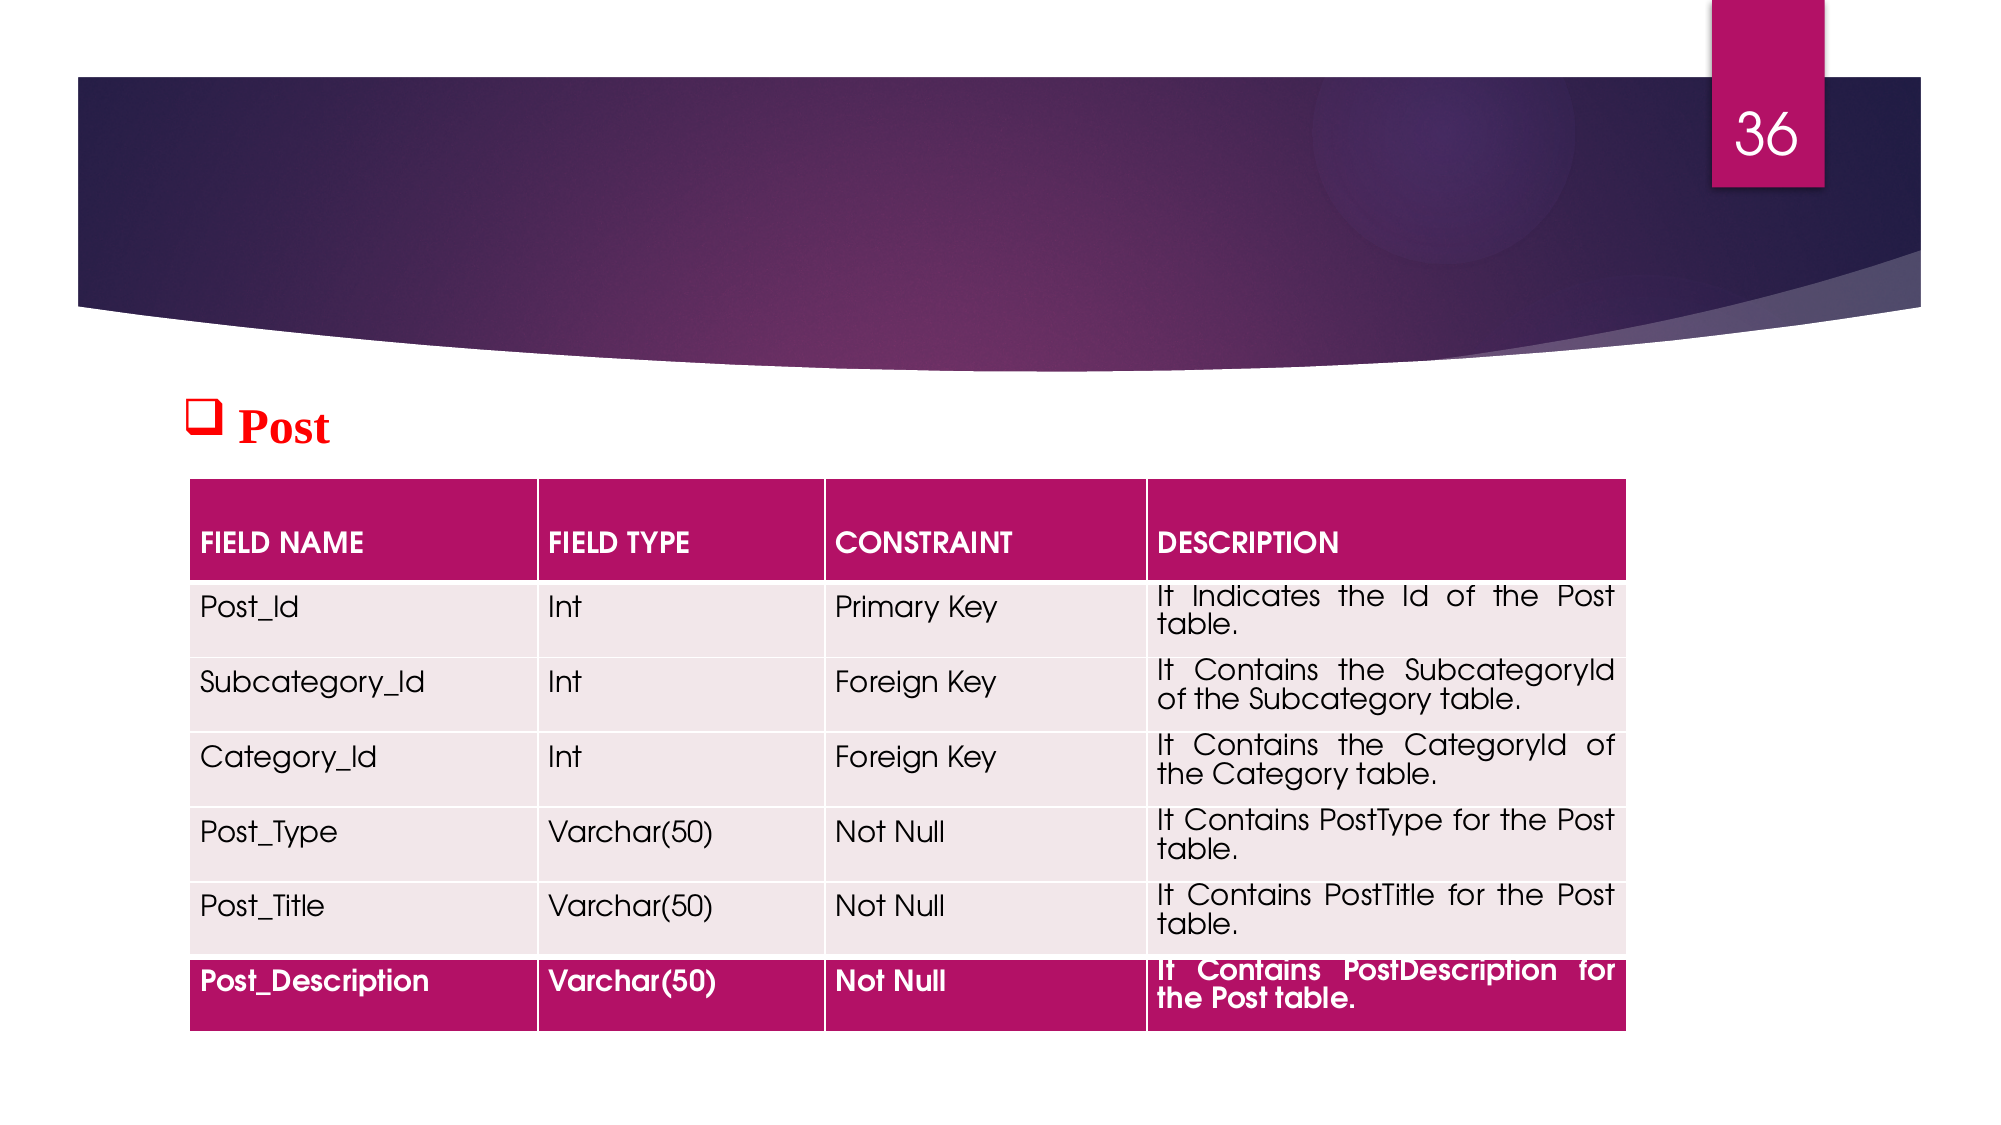

36
Post
| FIELD NAME | FIELD TYPE | CONSTRAINT | DESCRIPTION |
| --- | --- | --- | --- |
| Post\_Id | Int | Primary Key | It Indicates the Id of the Post table. |
| Subcategory\_Id | Int | Foreign Key | It Contains the SubcategoryId of the Subcategory table. |
| Category\_Id | Int | Foreign Key | It Contains the CategoryId of the Category table. |
| Post\_Type | Varchar(50) | Not Null | It Contains PostType for the Post table. |
| Post\_Title | Varchar(50) | Not Null | It Contains PostTitle for the Post table. |
| Post\_Description | Varchar(50) | Not Null | It Contains PostDescription for the Post table. |